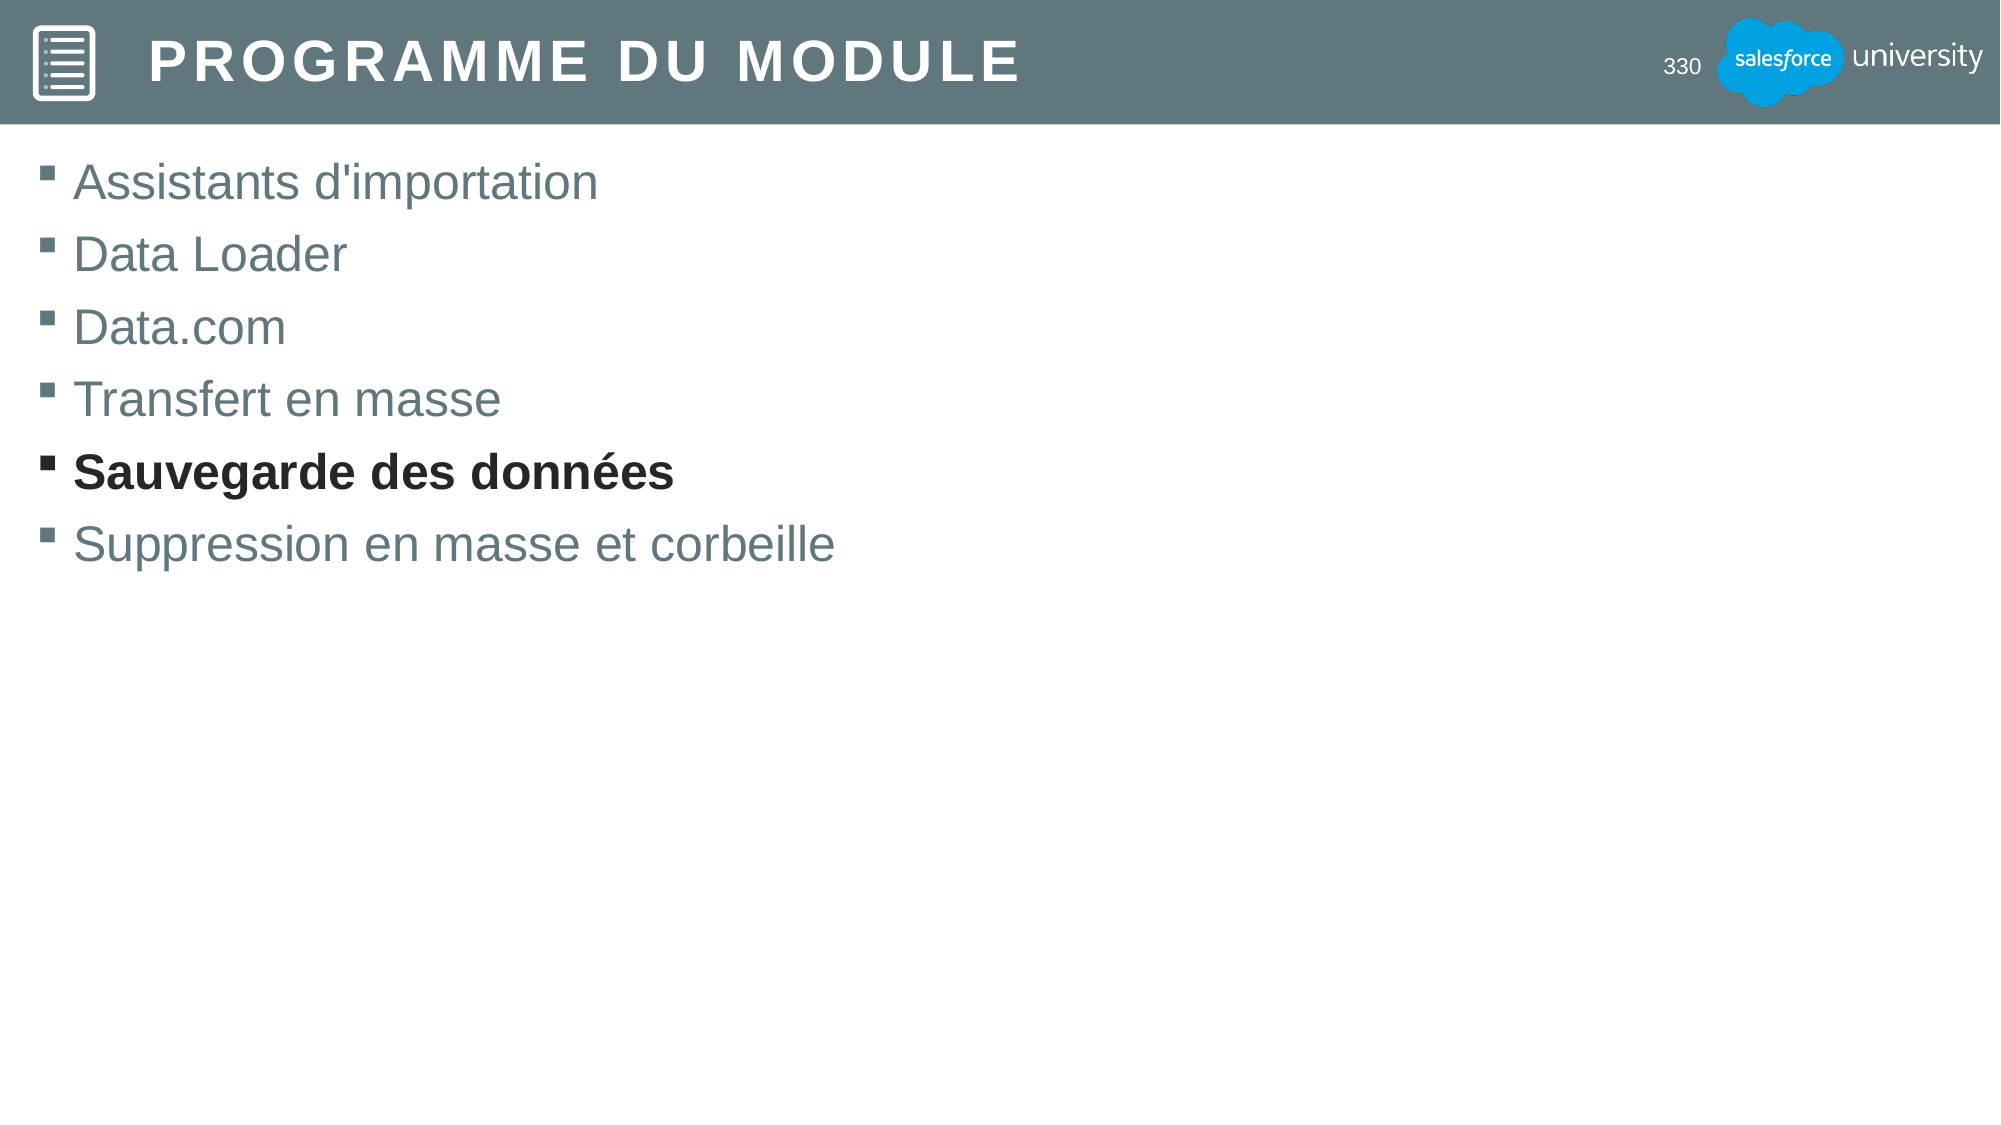

# Programme du module
330
Assistants d'importation
Data Loader
Data.com
Transfert en masse
Sauvegarde des données
Suppression en masse et corbeille